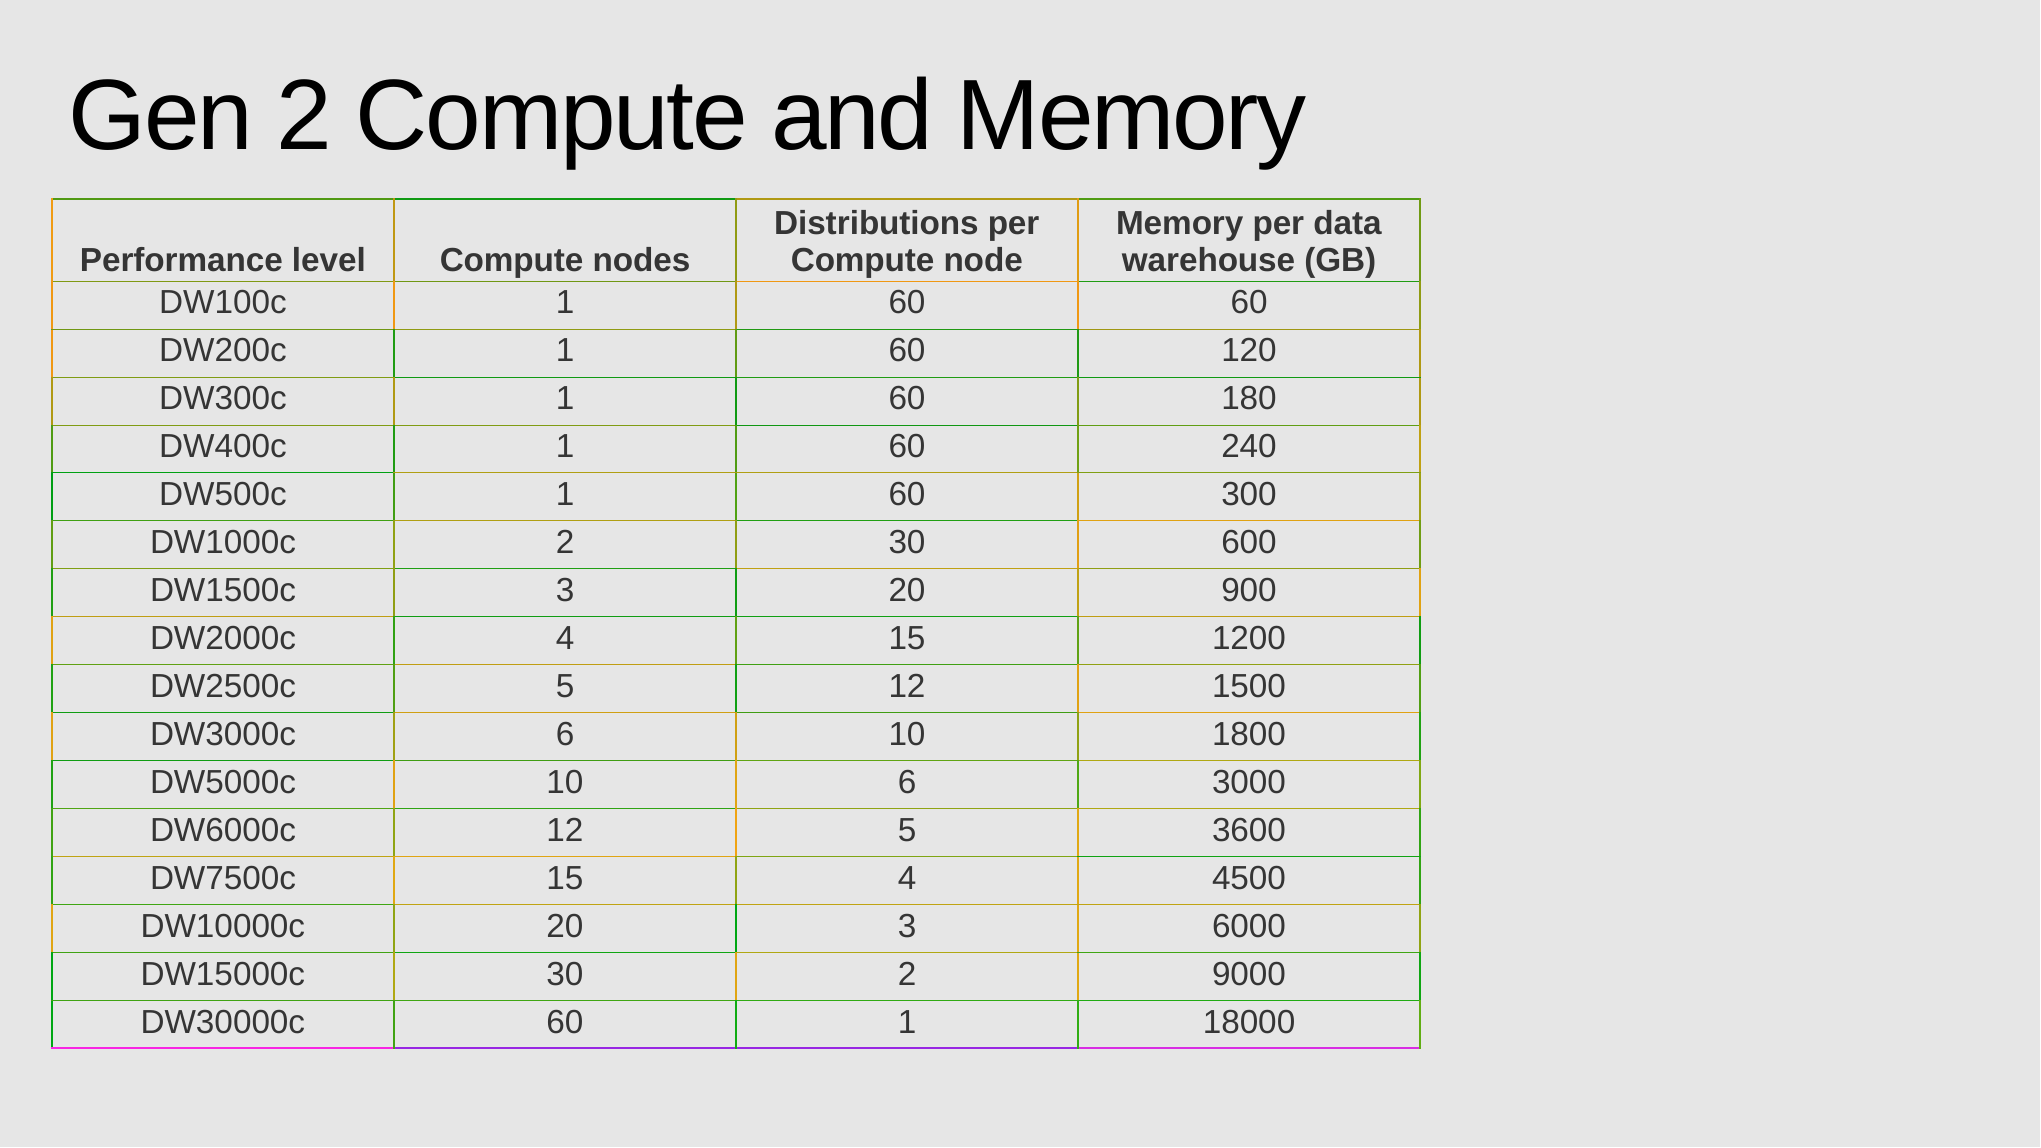

# Gen 2 Compute and Memory
| Performance level | Compute nodes | Distributions per Compute node | Memory per data warehouse (GB) |
| --- | --- | --- | --- |
| DW100c | 1 | 60 | 60 |
| DW200c | 1 | 60 | 120 |
| DW300c | 1 | 60 | 180 |
| DW400c | 1 | 60 | 240 |
| DW500c | 1 | 60 | 300 |
| DW1000c | 2 | 30 | 600 |
| DW1500c | 3 | 20 | 900 |
| DW2000c | 4 | 15 | 1200 |
| DW2500c | 5 | 12 | 1500 |
| DW3000c | 6 | 10 | 1800 |
| DW5000c | 10 | 6 | 3000 |
| DW6000c | 12 | 5 | 3600 |
| DW7500c | 15 | 4 | 4500 |
| DW10000c | 20 | 3 | 6000 |
| DW15000c | 30 | 2 | 9000 |
| DW30000c | 60 | 1 | 18000 |